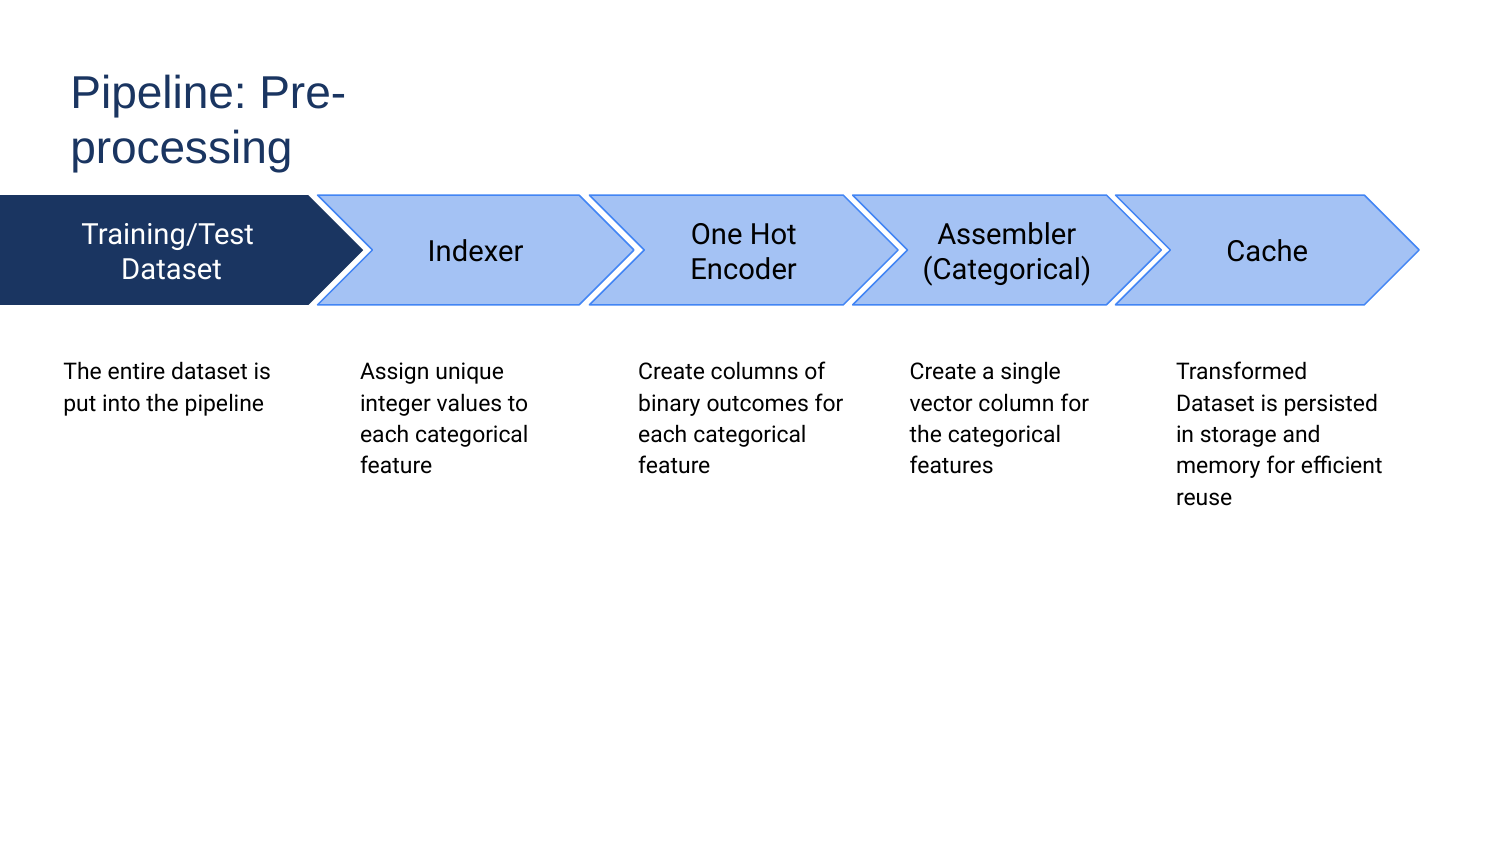

# Pipeline: Pre-processing
Indexer
Assign unique integer values to each categorical feature
One Hot Encoder
Create columns of binary outcomes for each categorical feature
Assembler (Categorical)
Create a single vector column for the categorical features
Cache
Transformed Dataset is persisted in storage and memory for efficient reuse
Training/Test
 Dataset
The entire dataset is put into the pipeline